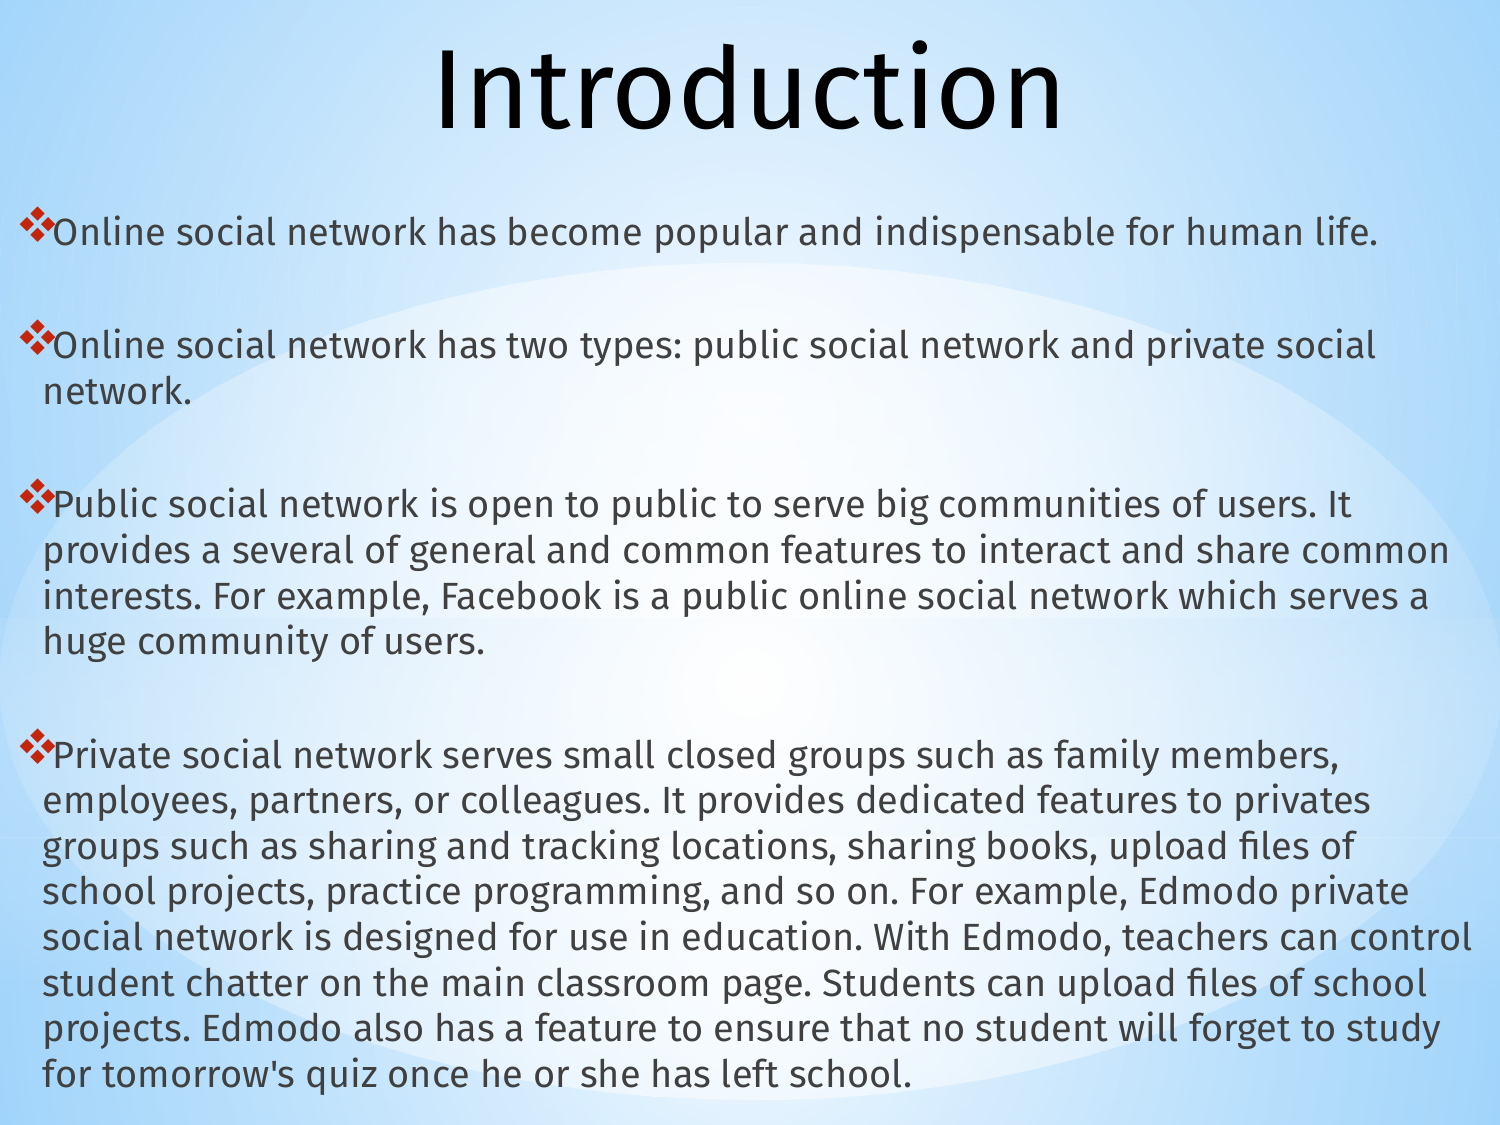

Introduction
 Online social network has become popular and indispensable for human life.

 Online social network has two types: public social network and private social network.

 Public social network is open to public to serve big communities of users. It provides a several of general and common features to interact and share common interests. For example, Facebook is a public online social network which serves a huge community of users.

 Private social network serves small closed groups such as family members, employees, partners, or colleagues. It provides dedicated features to privates groups such as sharing and tracking locations, sharing books, upload files of school projects, practice programming, and so on. For example, Edmodo private social network is designed for use in education. With Edmodo, teachers can control student chatter on the main classroom page. Students can upload files of school projects. Edmodo also has a feature to ensure that no student will forget to study for tomorrow's quiz once he or she has left school.